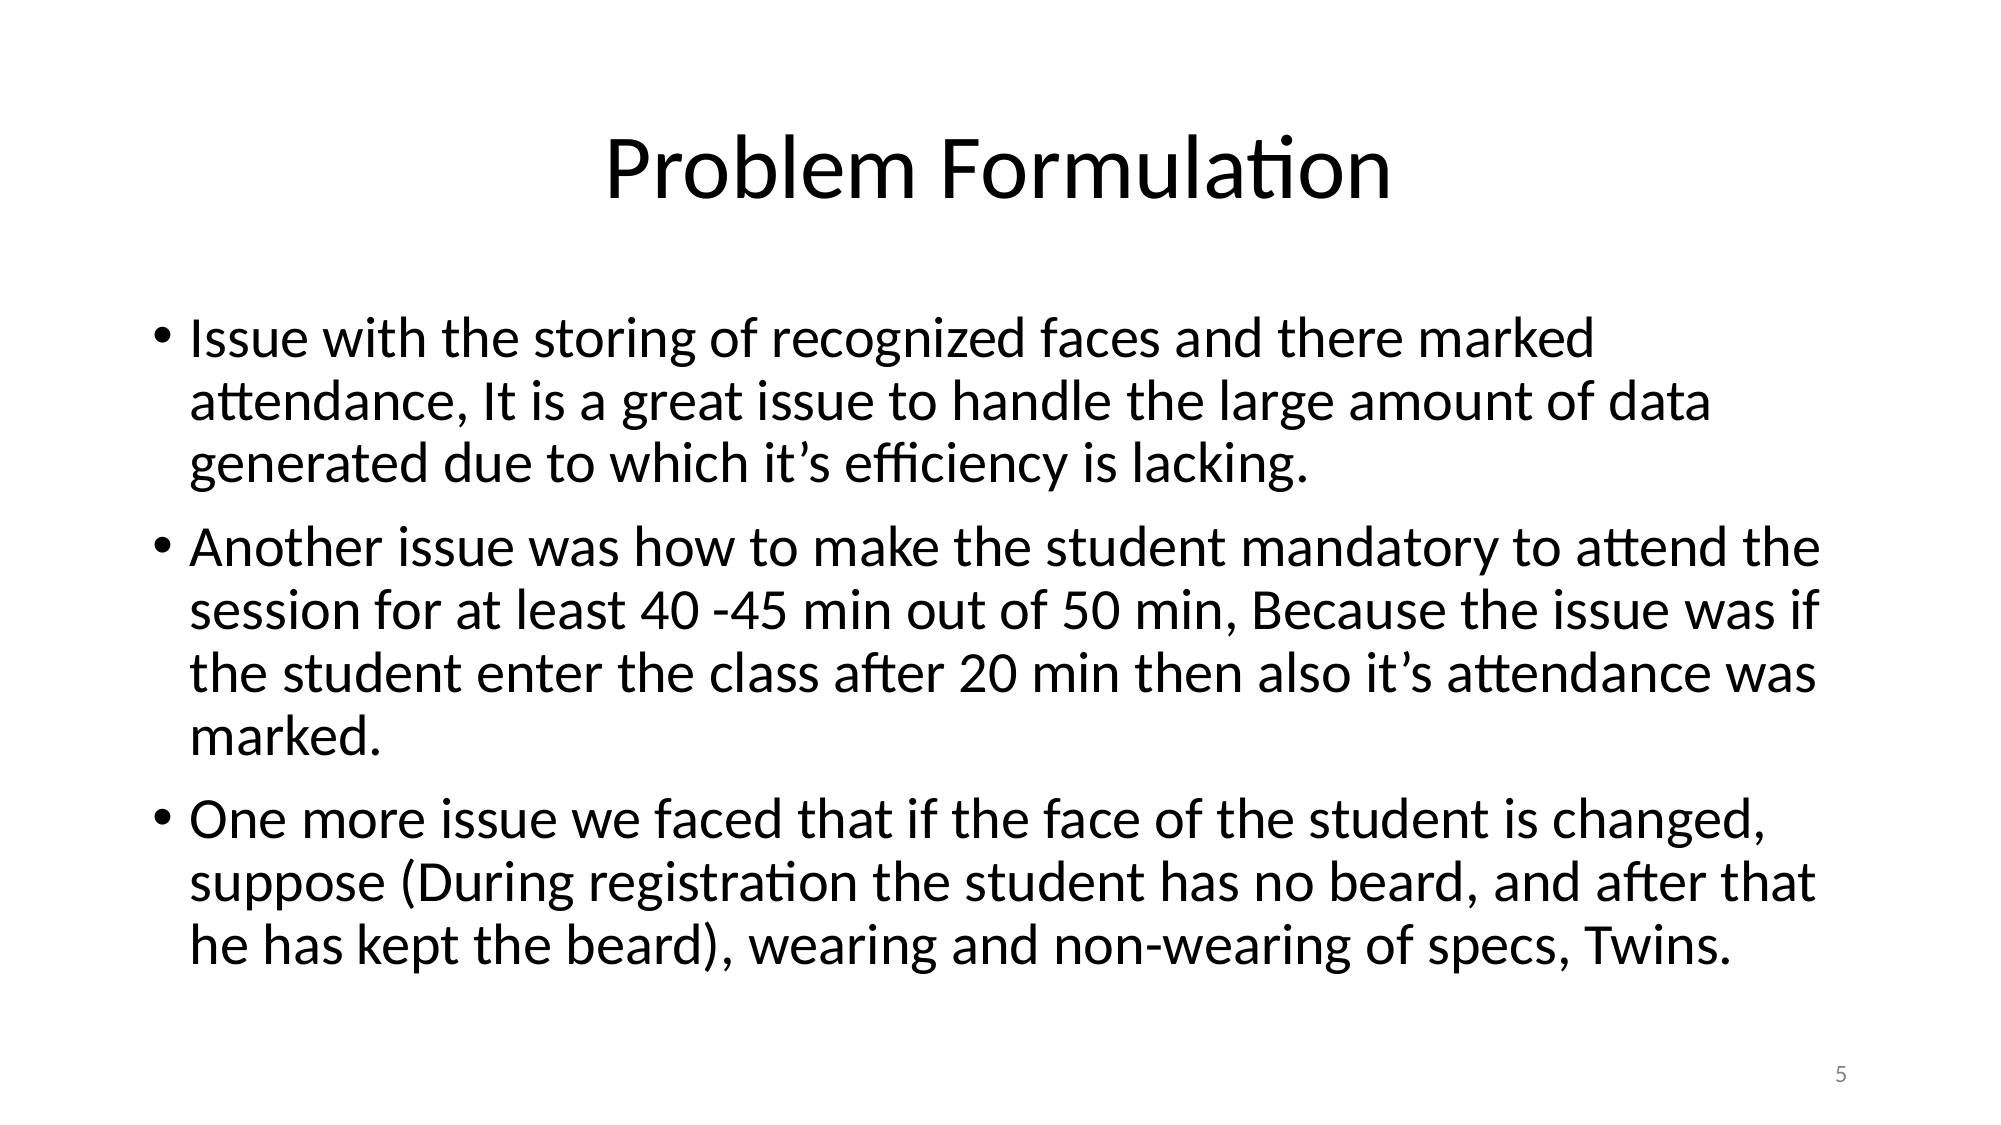

# Problem Formulation
Issue with the storing of recognized faces and there marked attendance, It is a great issue to handle the large amount of data generated due to which it’s efficiency is lacking.
Another issue was how to make the student mandatory to attend the session for at least 40 -45 min out of 50 min, Because the issue was if the student enter the class after 20 min then also it’s attendance was marked.
One more issue we faced that if the face of the student is changed, suppose (During registration the student has no beard, and after that he has kept the beard), wearing and non-wearing of specs, Twins.

5